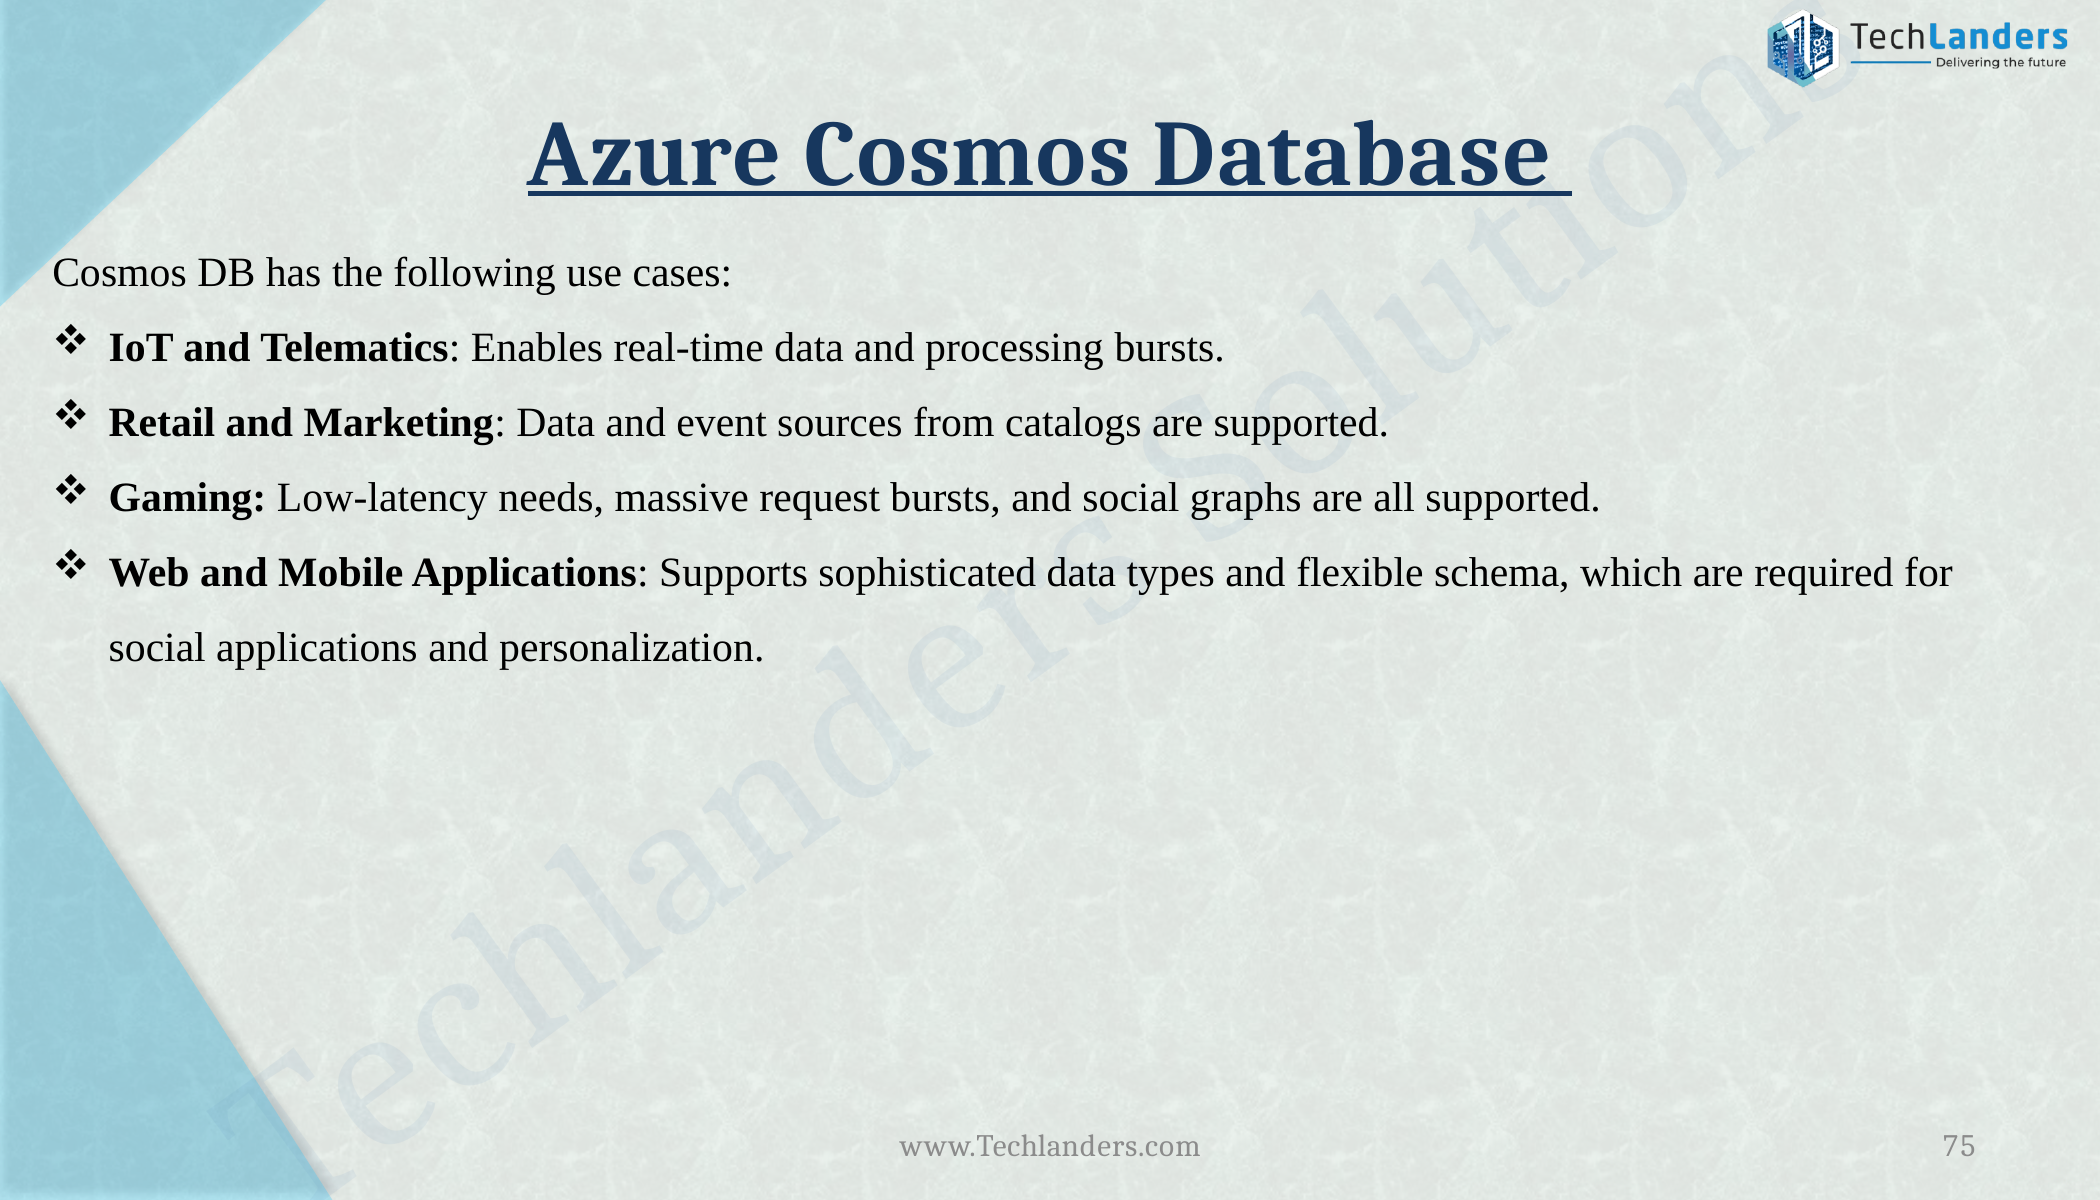

# Azure Cosmos Database
Cosmos DB has the following use cases:
IoT and Telematics: Enables real-time data and processing bursts.
Retail and Marketing: Data and event sources from catalogs are supported.
Gaming: Low-latency needs, massive request bursts, and social graphs are all supported.
Web and Mobile Applications: Supports sophisticated data types and flexible schema, which are required for social applications and personalization.
www.Techlanders.com
75